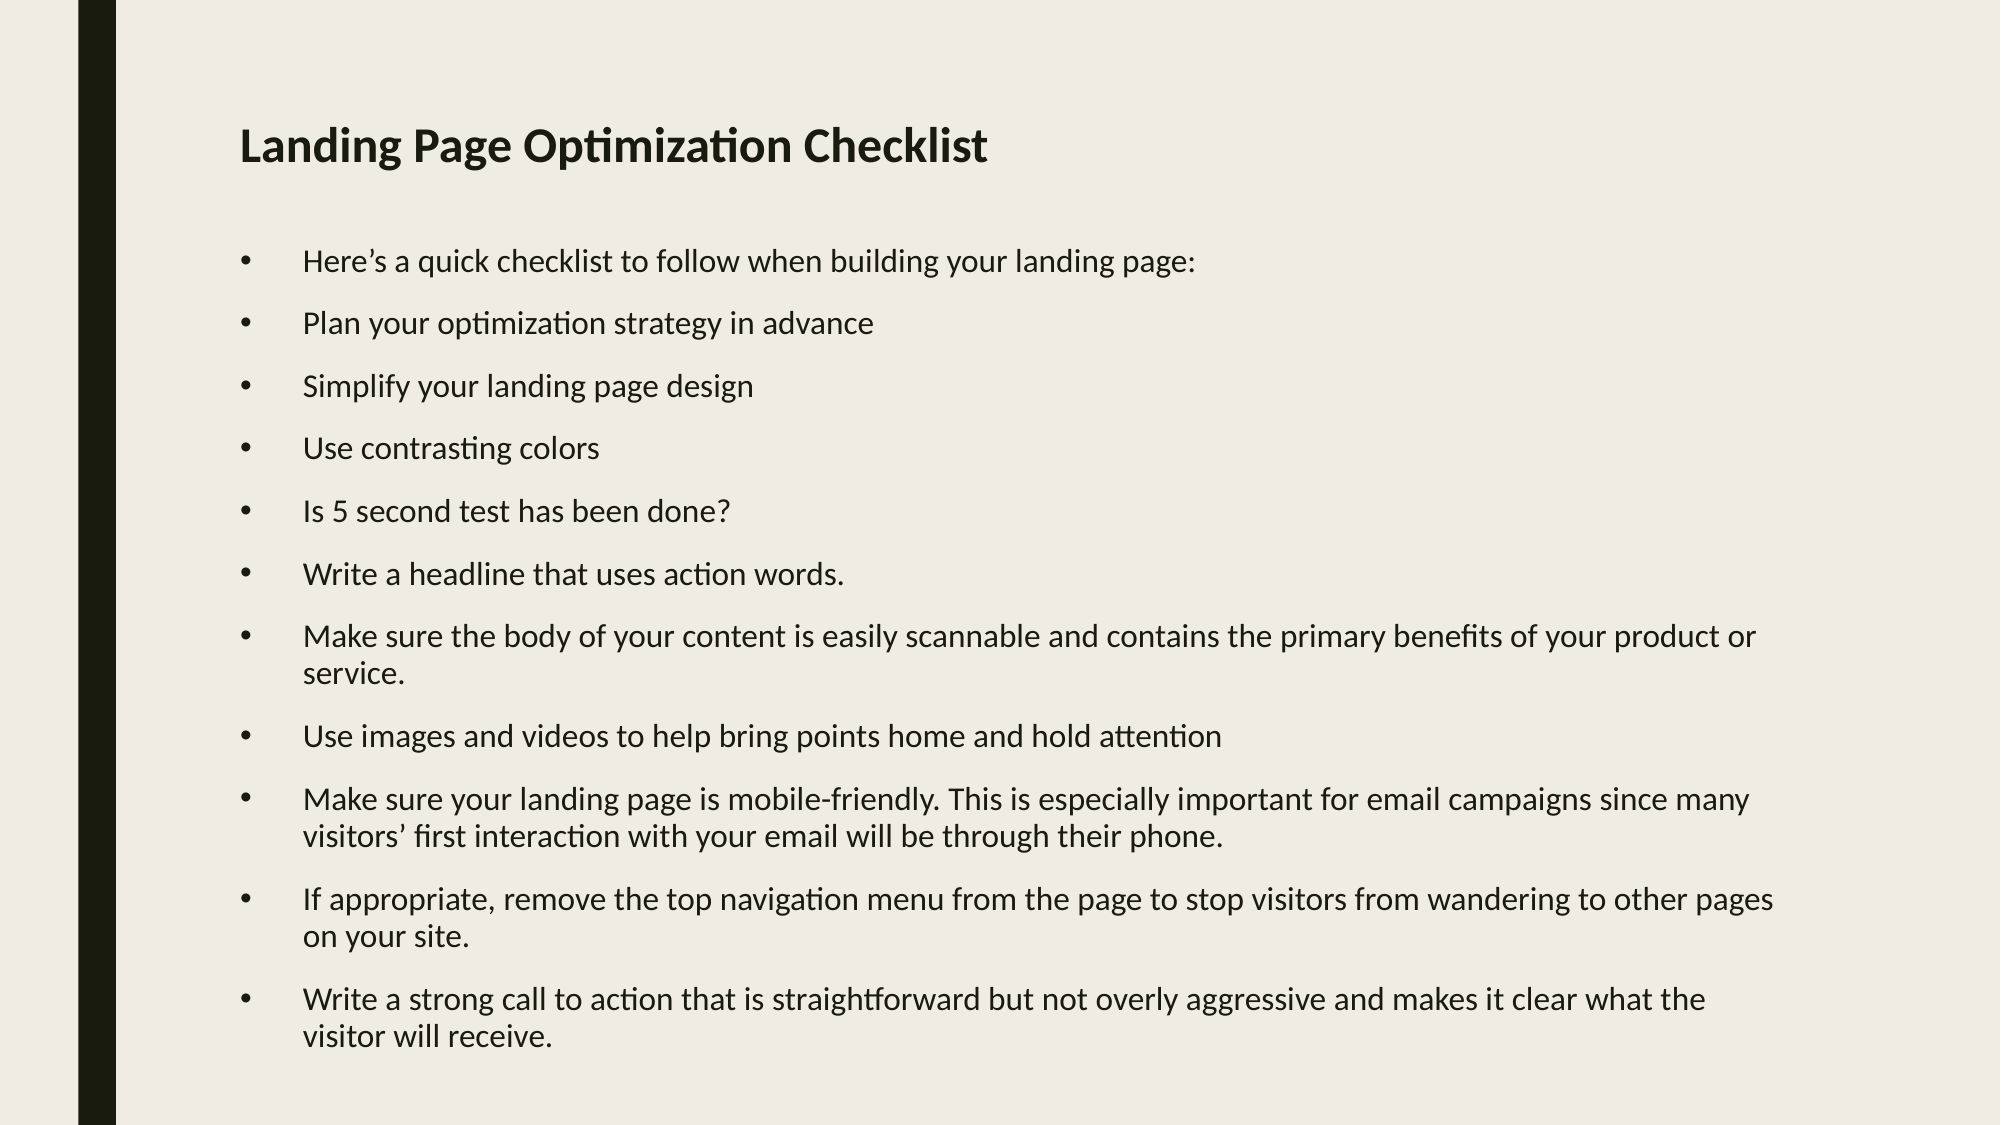

# Landing Page Optimization Checklist
Here’s a quick checklist to follow when building your landing page:
Plan your optimization strategy in advance
Simplify your landing page design
Use contrasting colors
Is 5 second test has been done?
Write a headline that uses action words.
Make sure the body of your content is easily scannable and contains the primary benefits of your product or service.
Use images and videos to help bring points home and hold attention
Make sure your landing page is mobile-friendly. This is especially important for email campaigns since many visitors’ first interaction with your email will be through their phone.
If appropriate, remove the top navigation menu from the page to stop visitors from wandering to other pages on your site.
Write a strong call to action that is straightforward but not overly aggressive and makes it clear what the visitor will receive.